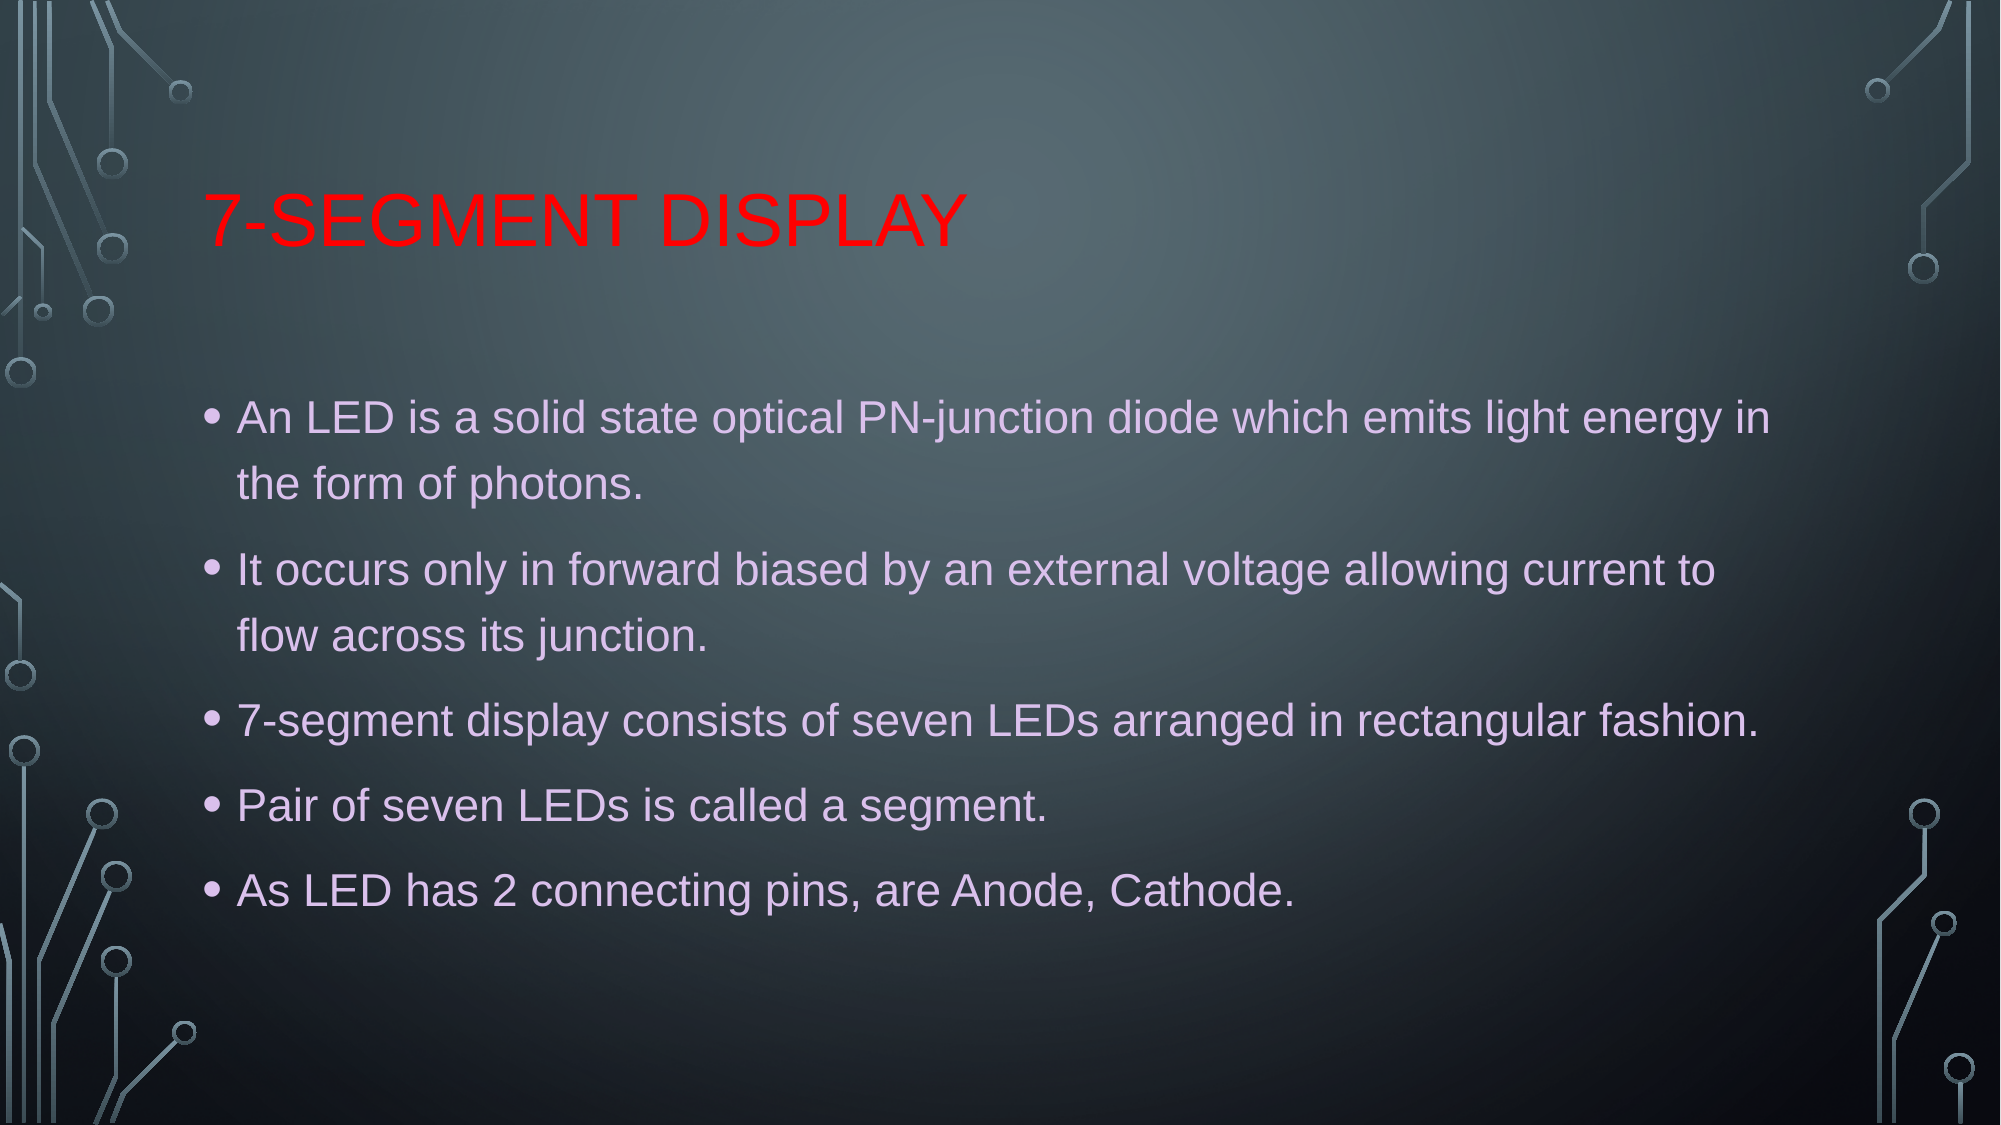

# 7-segment display
An LED is a solid state optical PN-junction diode which emits light energy in the form of photons.
It occurs only in forward biased by an external voltage allowing current to flow across its junction.
7-segment display consists of seven LEDs arranged in rectangular fashion.
Pair of seven LEDs is called a segment.
As LED has 2 connecting pins, are Anode, Cathode.